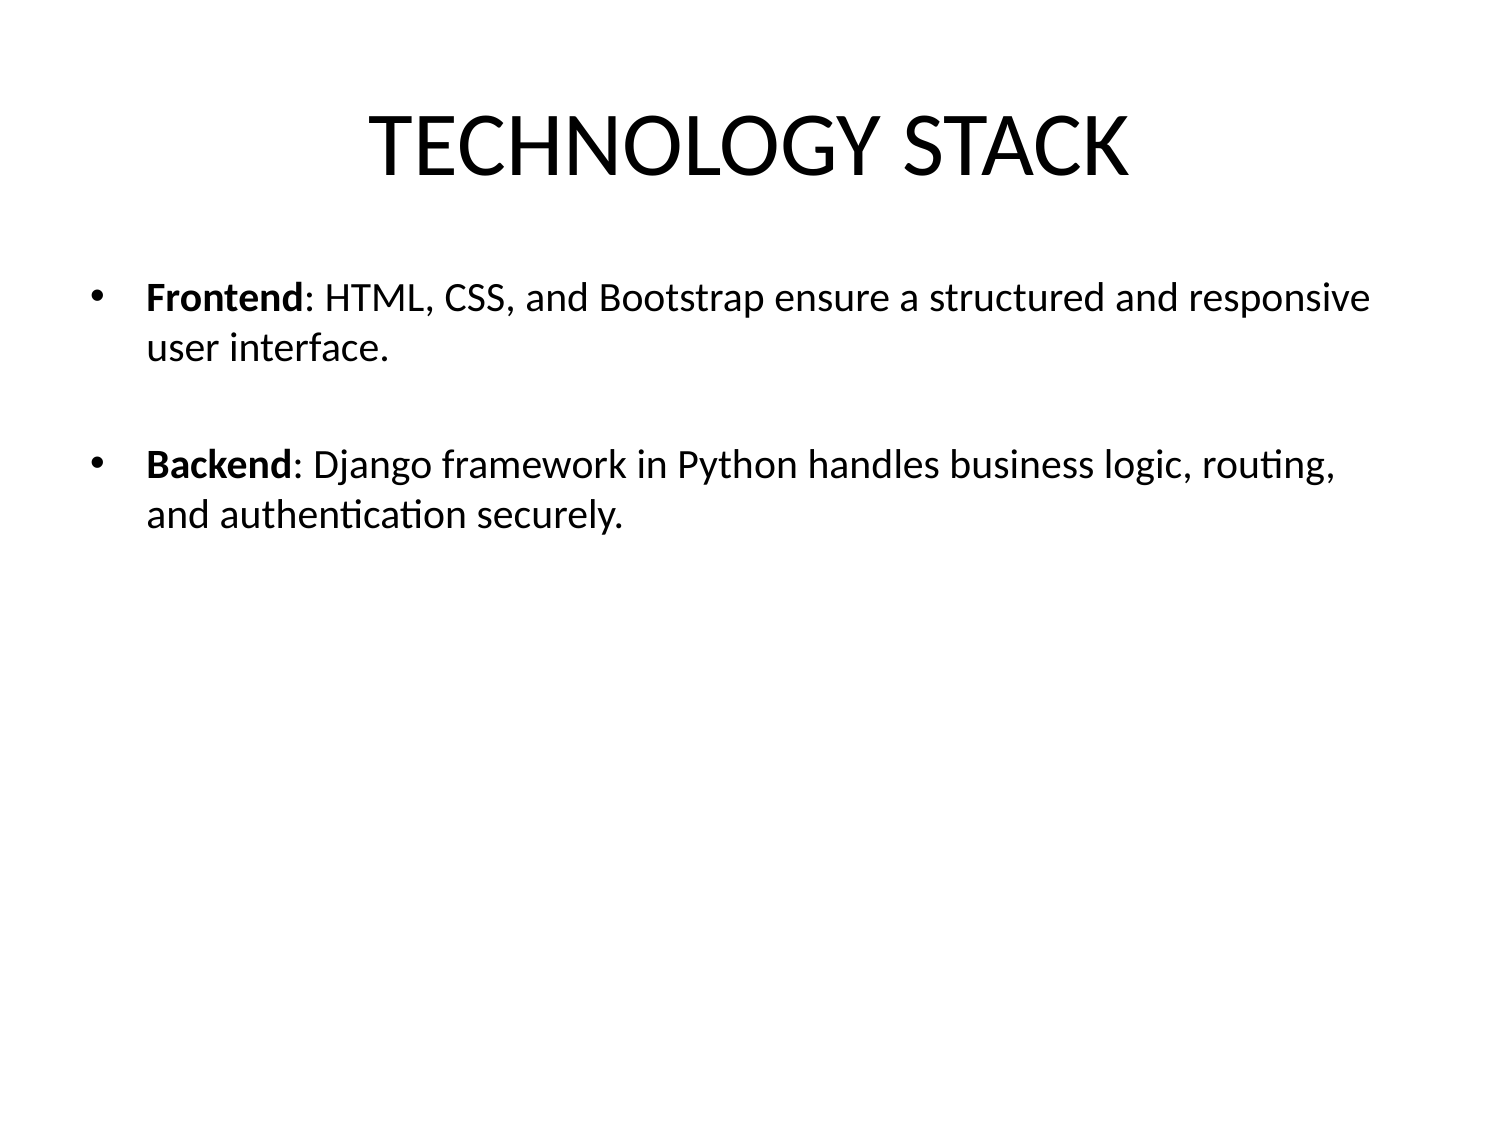

# TECHNOLOGY STACK
Frontend: HTML, CSS, and Bootstrap ensure a structured and responsive user interface.

Backend: Django framework in Python handles business logic, routing, and authentication securely.